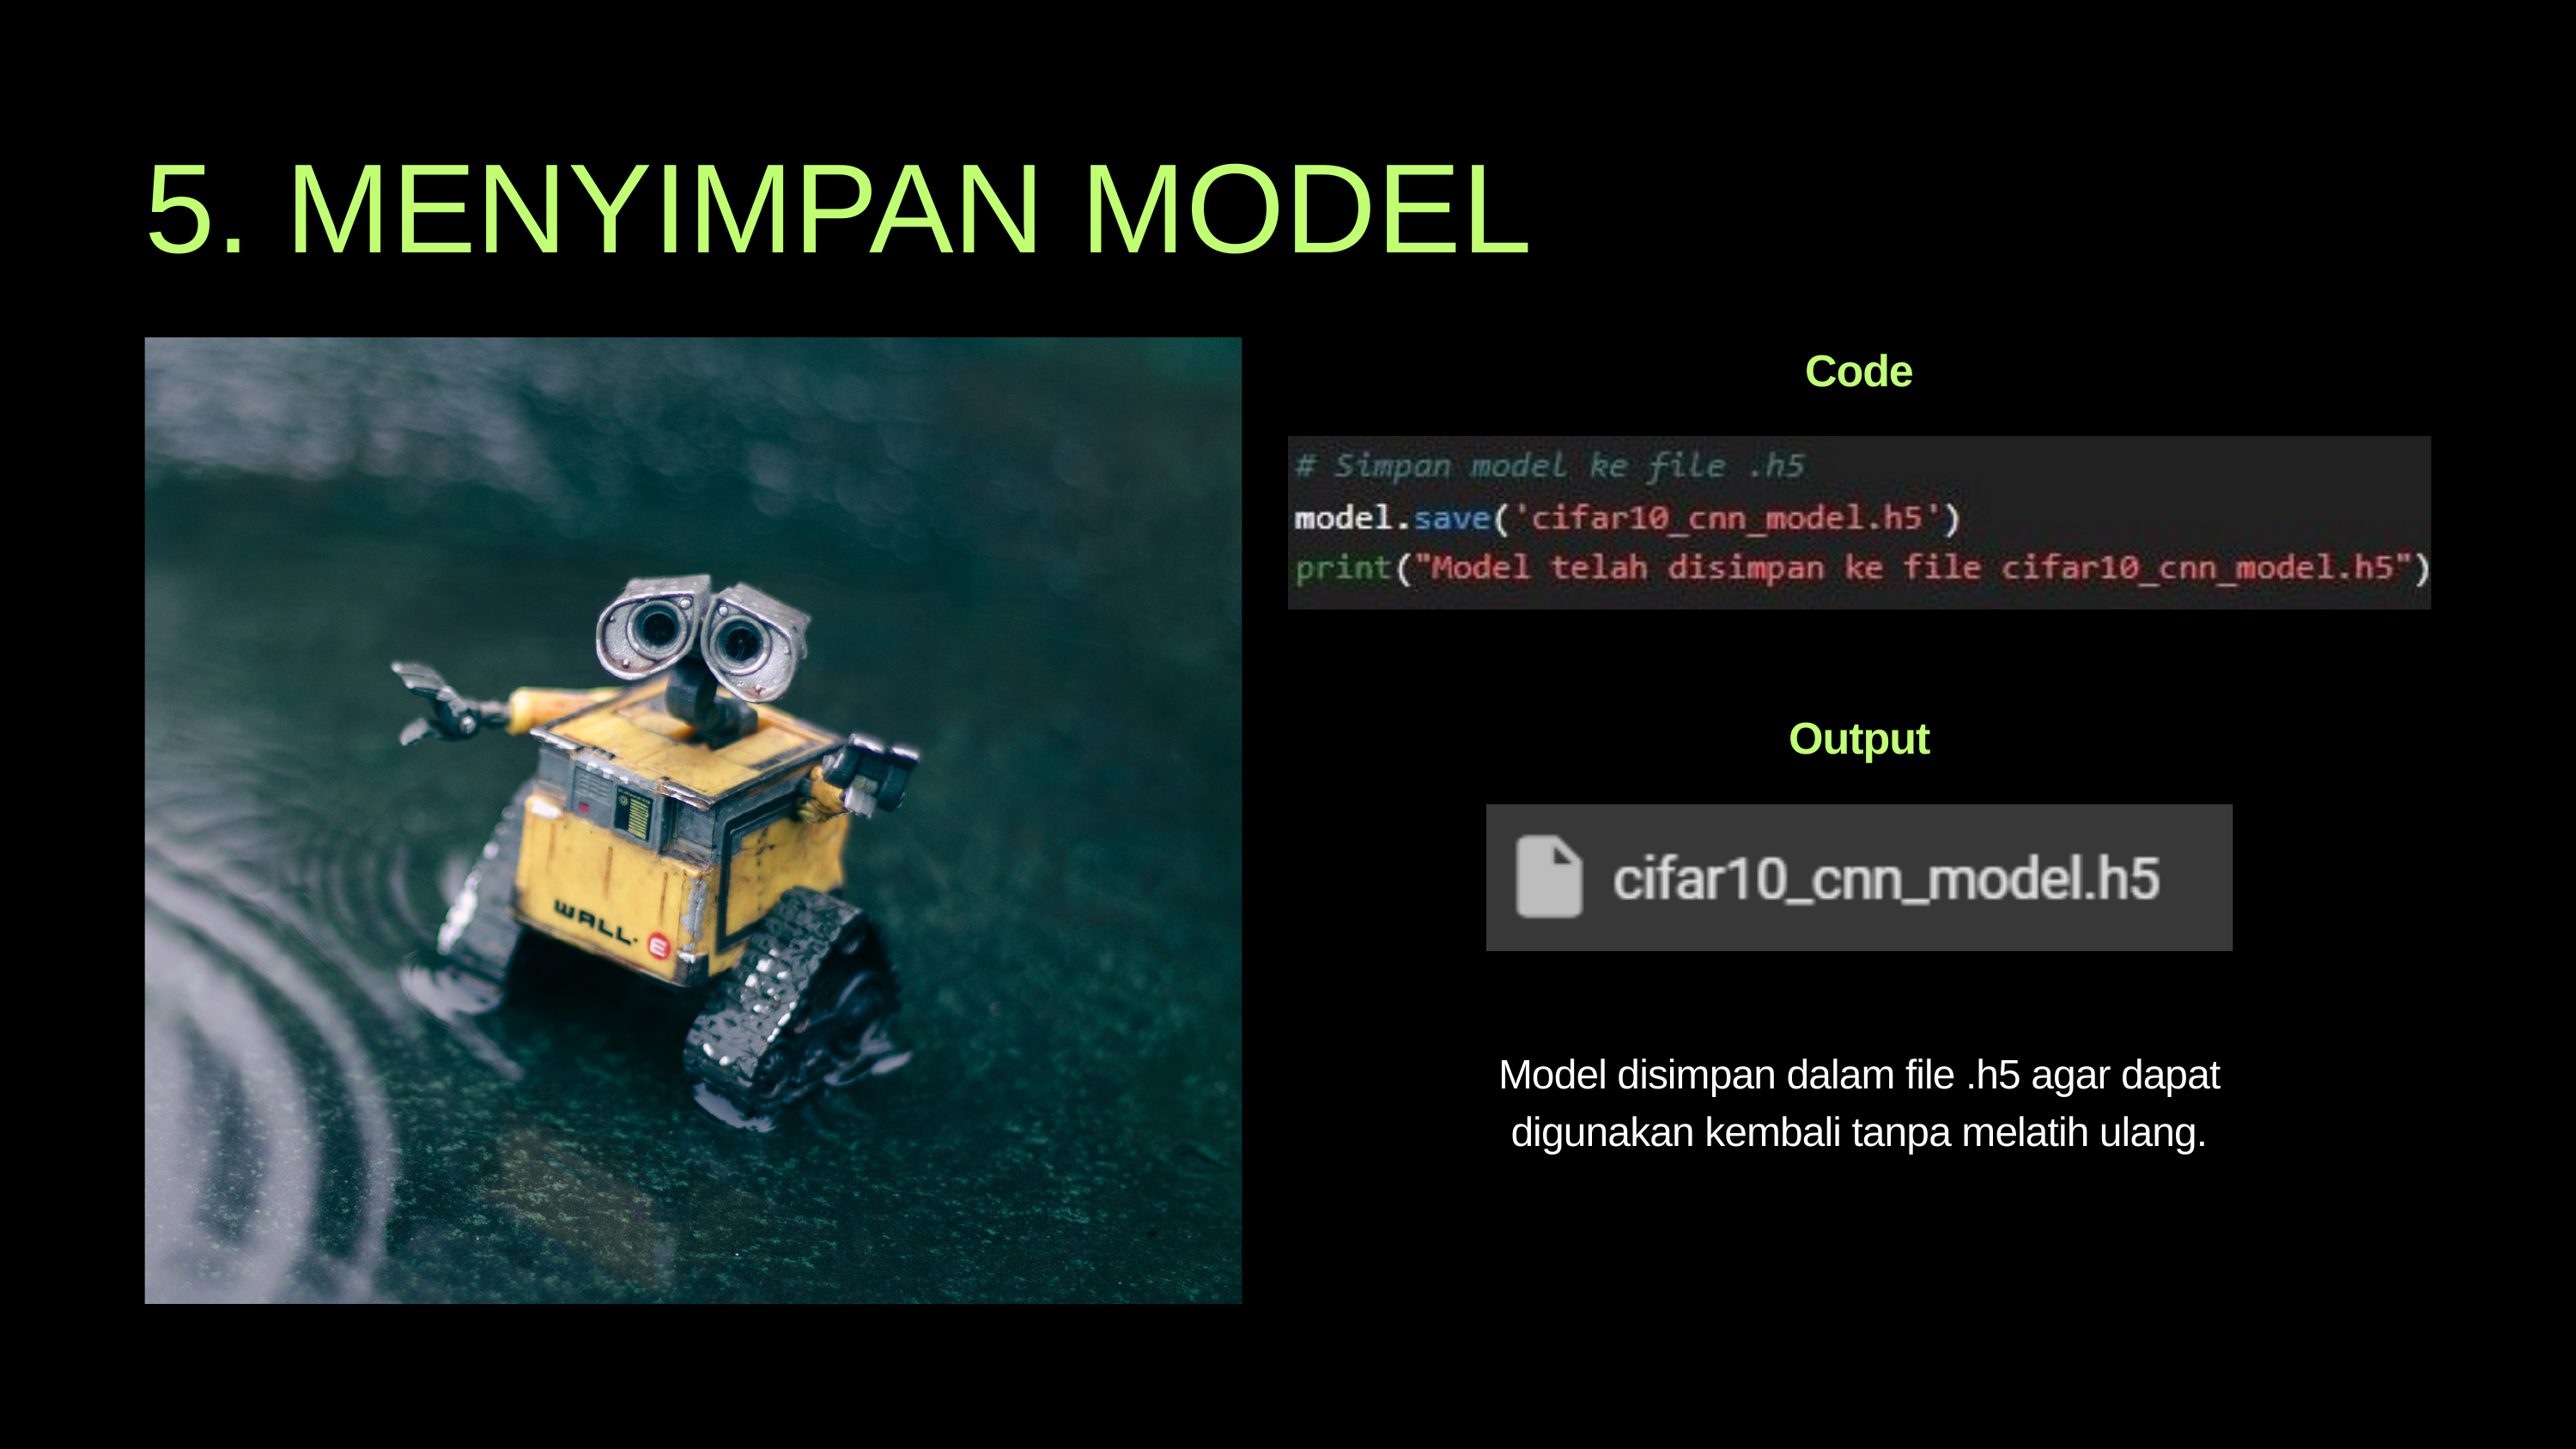

5. MENYIMPAN MODEL
Code

Output

Model disimpan dalam file .h5 agar dapat digunakan kembali tanpa melatih ulang.